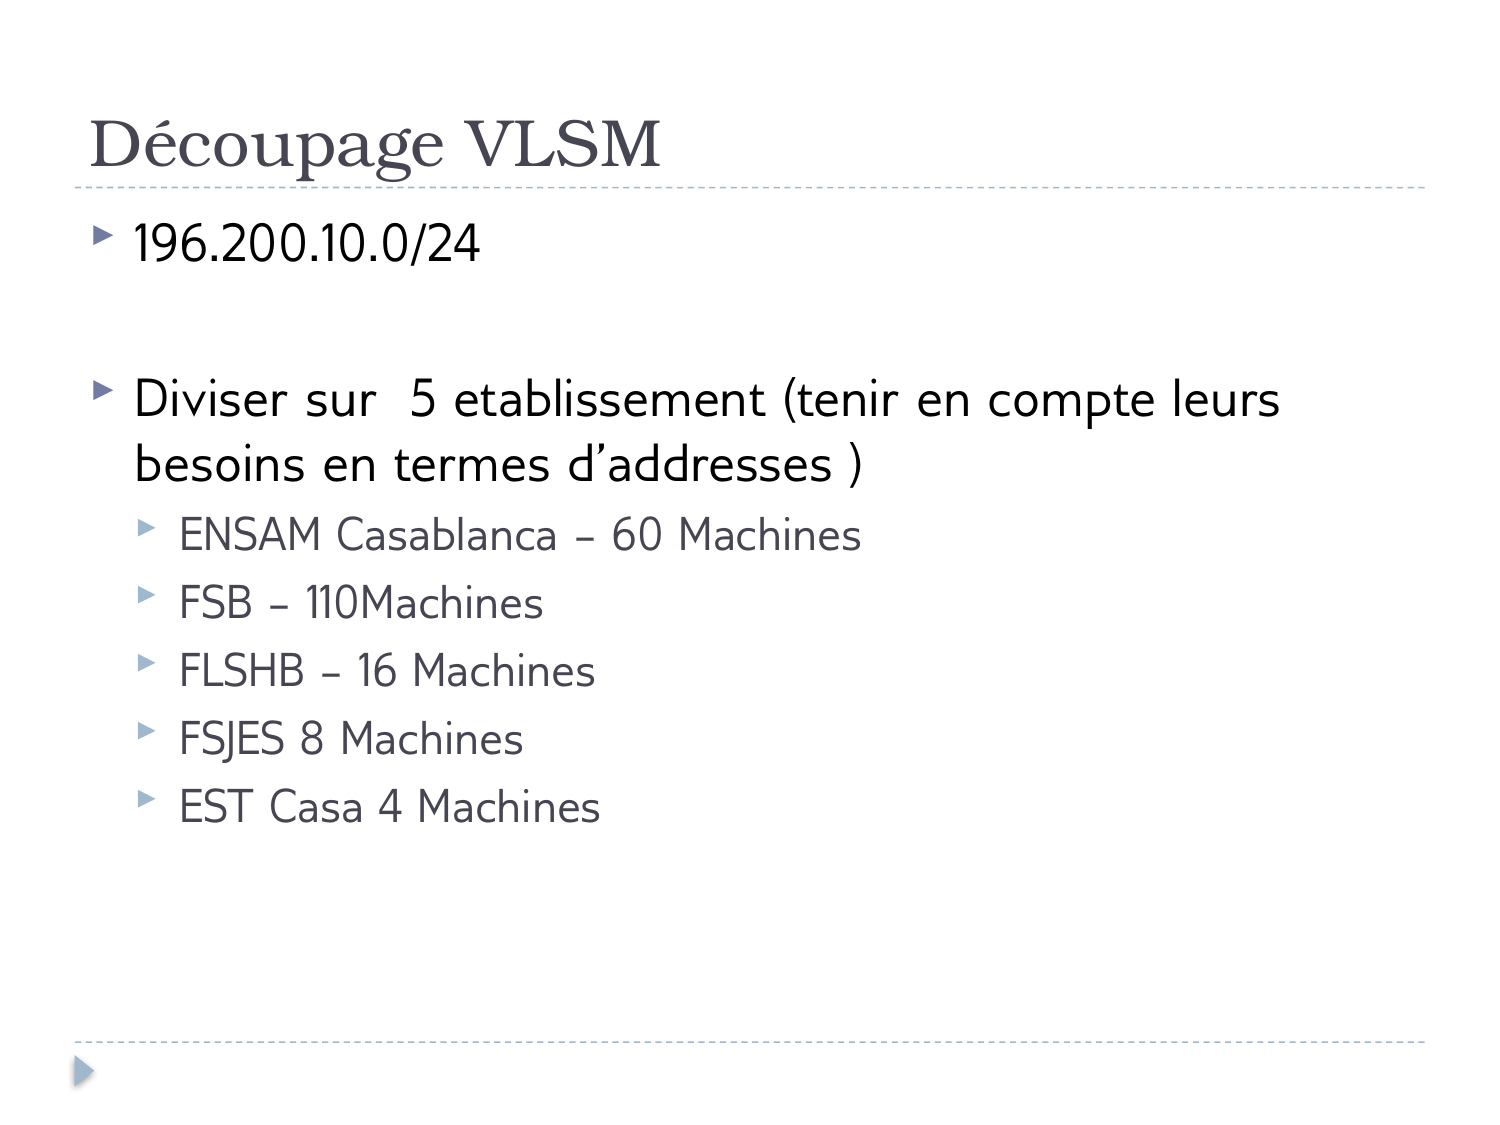

# Découpage VLSM
196.200.10.0/24

Diviser sur  5 etablissement (tenir en compte leurs besoins en termes d’addresses )
ENSAM Casablanca – 60 Machines
FSB – 110Machines
FLSHB – 16 Machines
FSJES 8 Machines
EST Casa 4 Machines